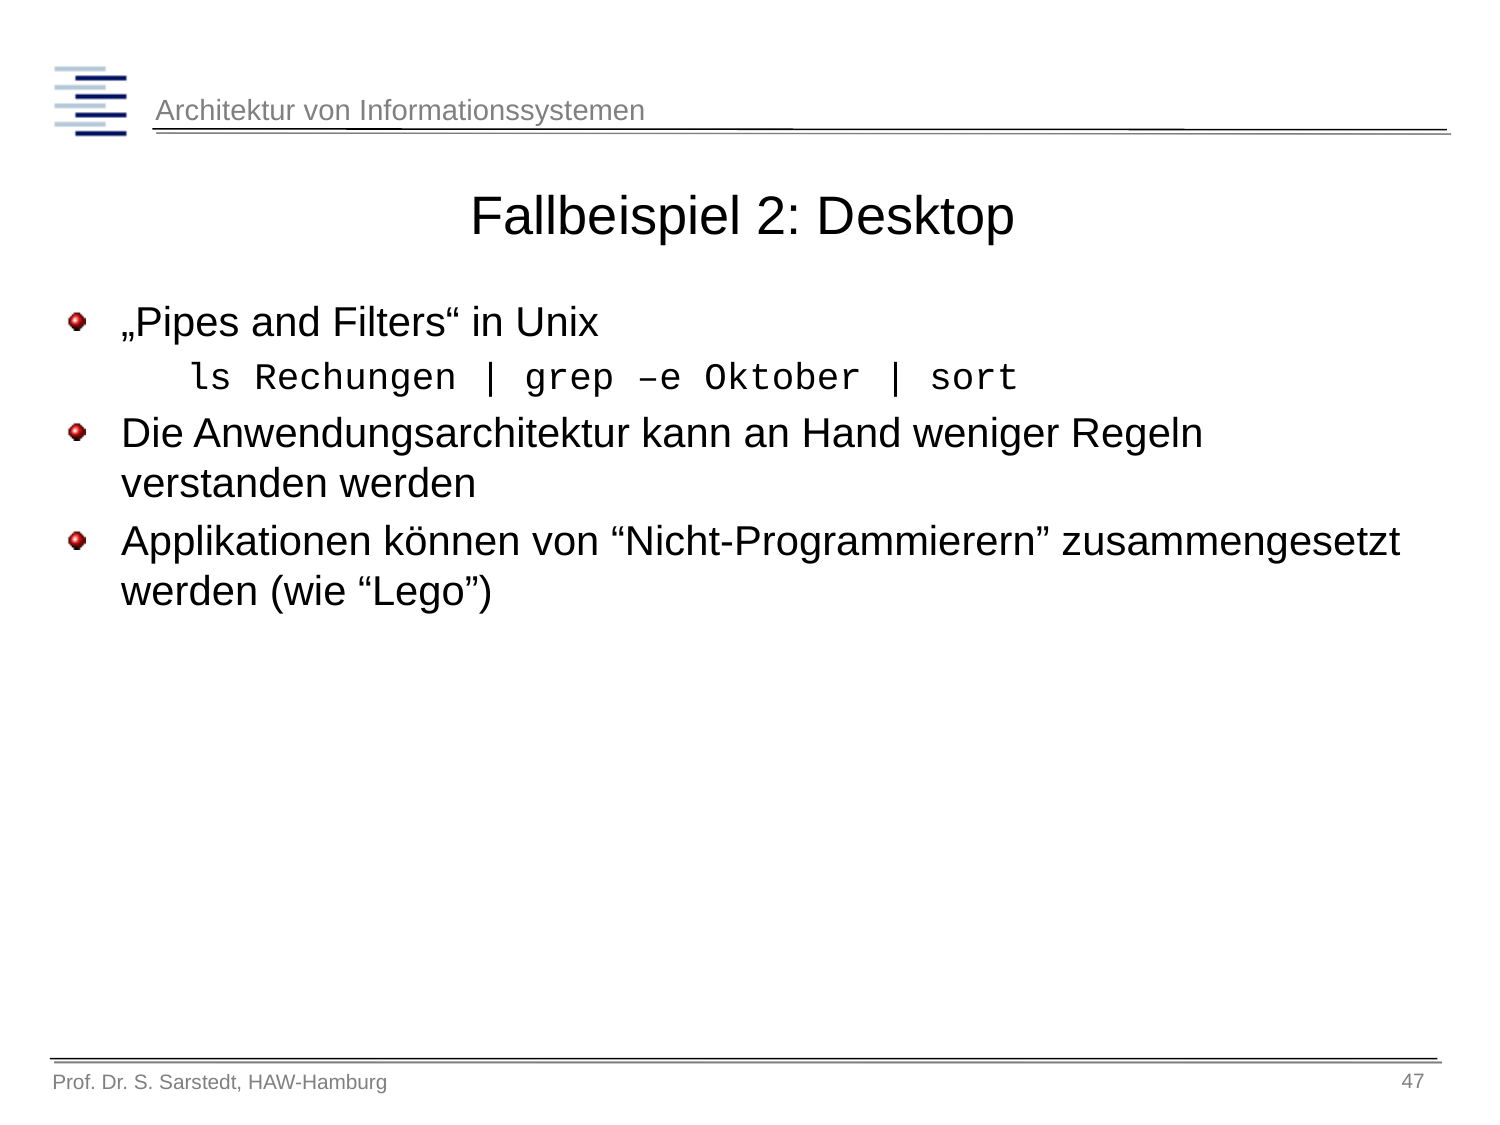

# Fallbeispiel 2: Desktop
„Pipes and Filters“ in Unix
	ls Rechungen | grep –e Oktober | sort
Die Anwendungsarchitektur kann an Hand weniger Regeln verstanden werden
Applikationen können von “Nicht-Programmierern” zusammengesetzt werden (wie “Lego”)